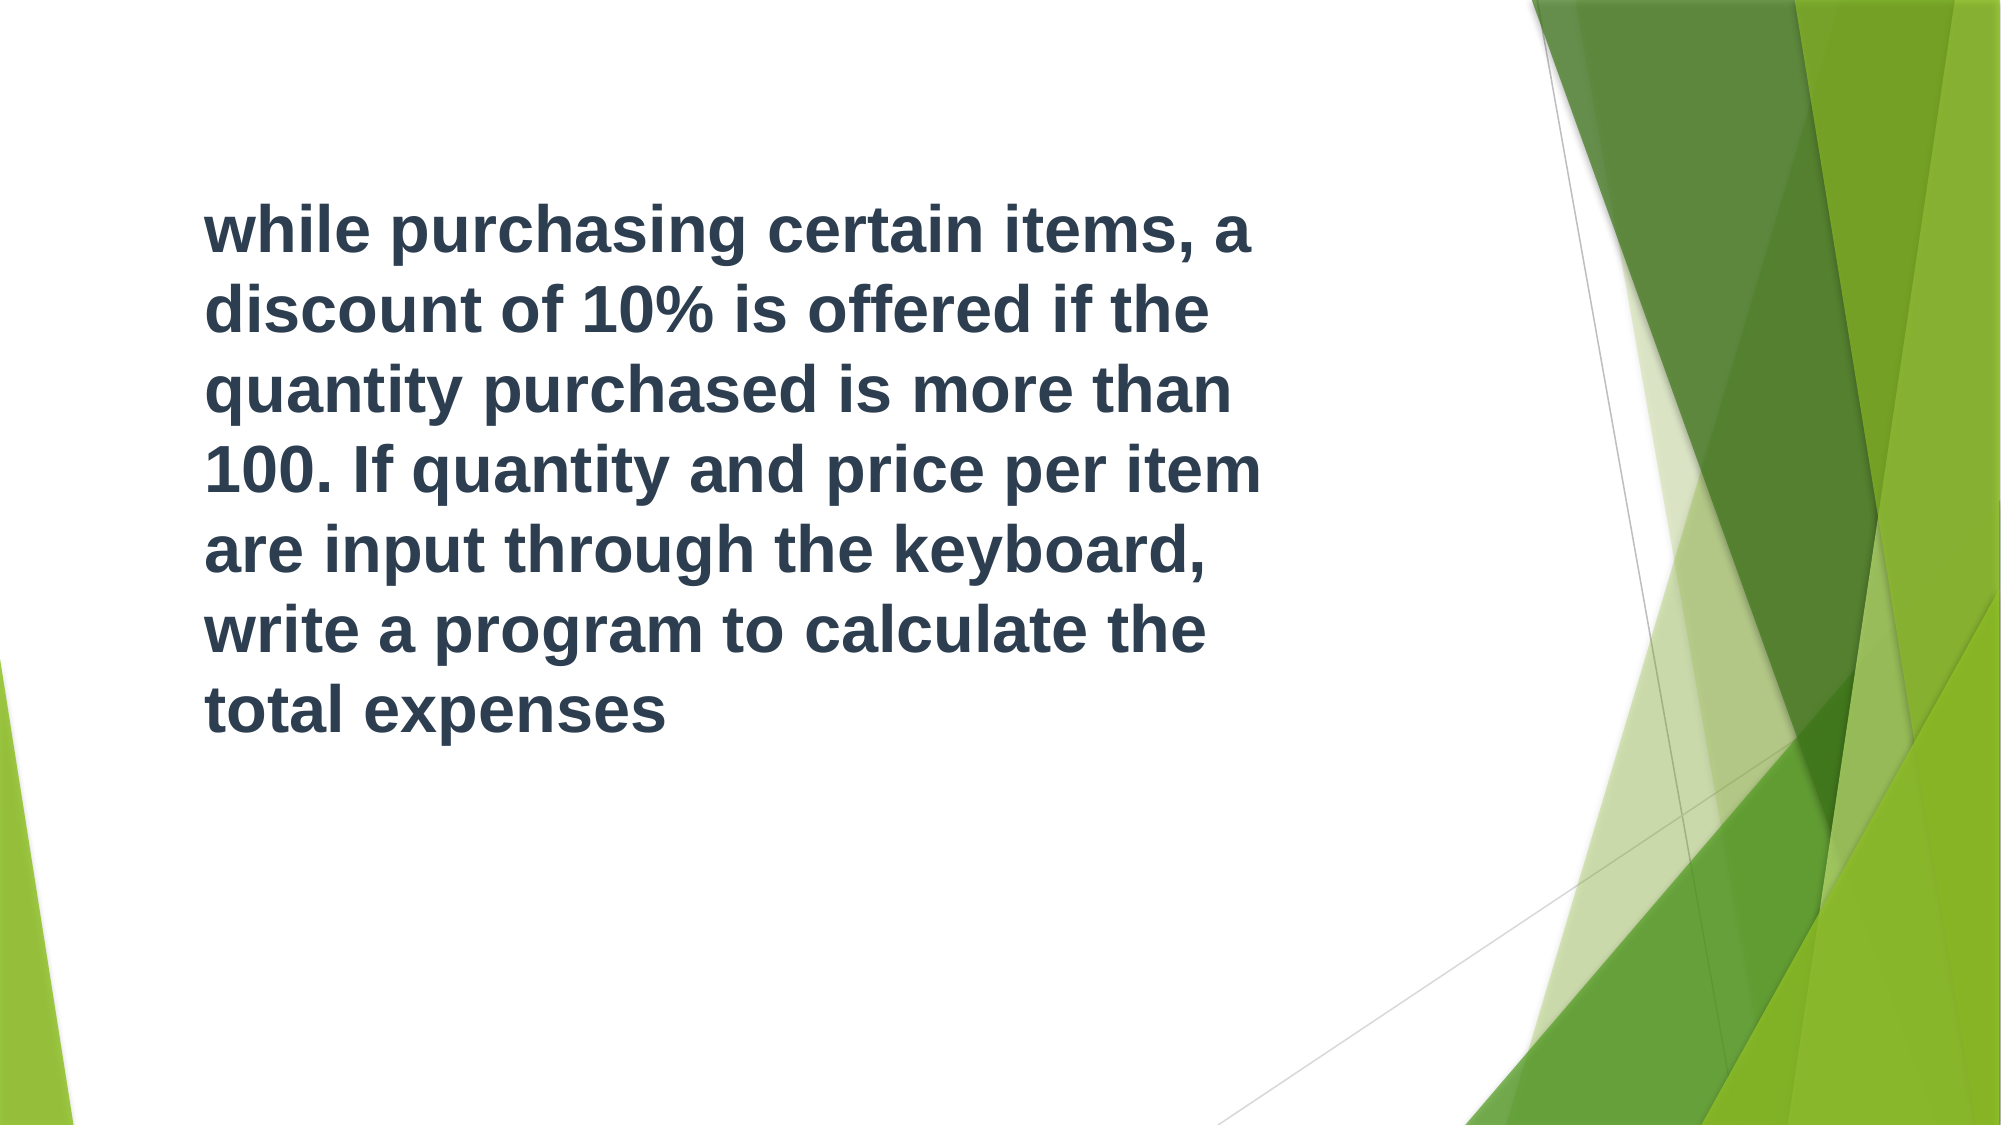

while purchasing certain items, a discount of 10% is offered if the quantity purchased is more than 100. If quantity and price per item are input through the keyboard, write a program to calculate the total expenses